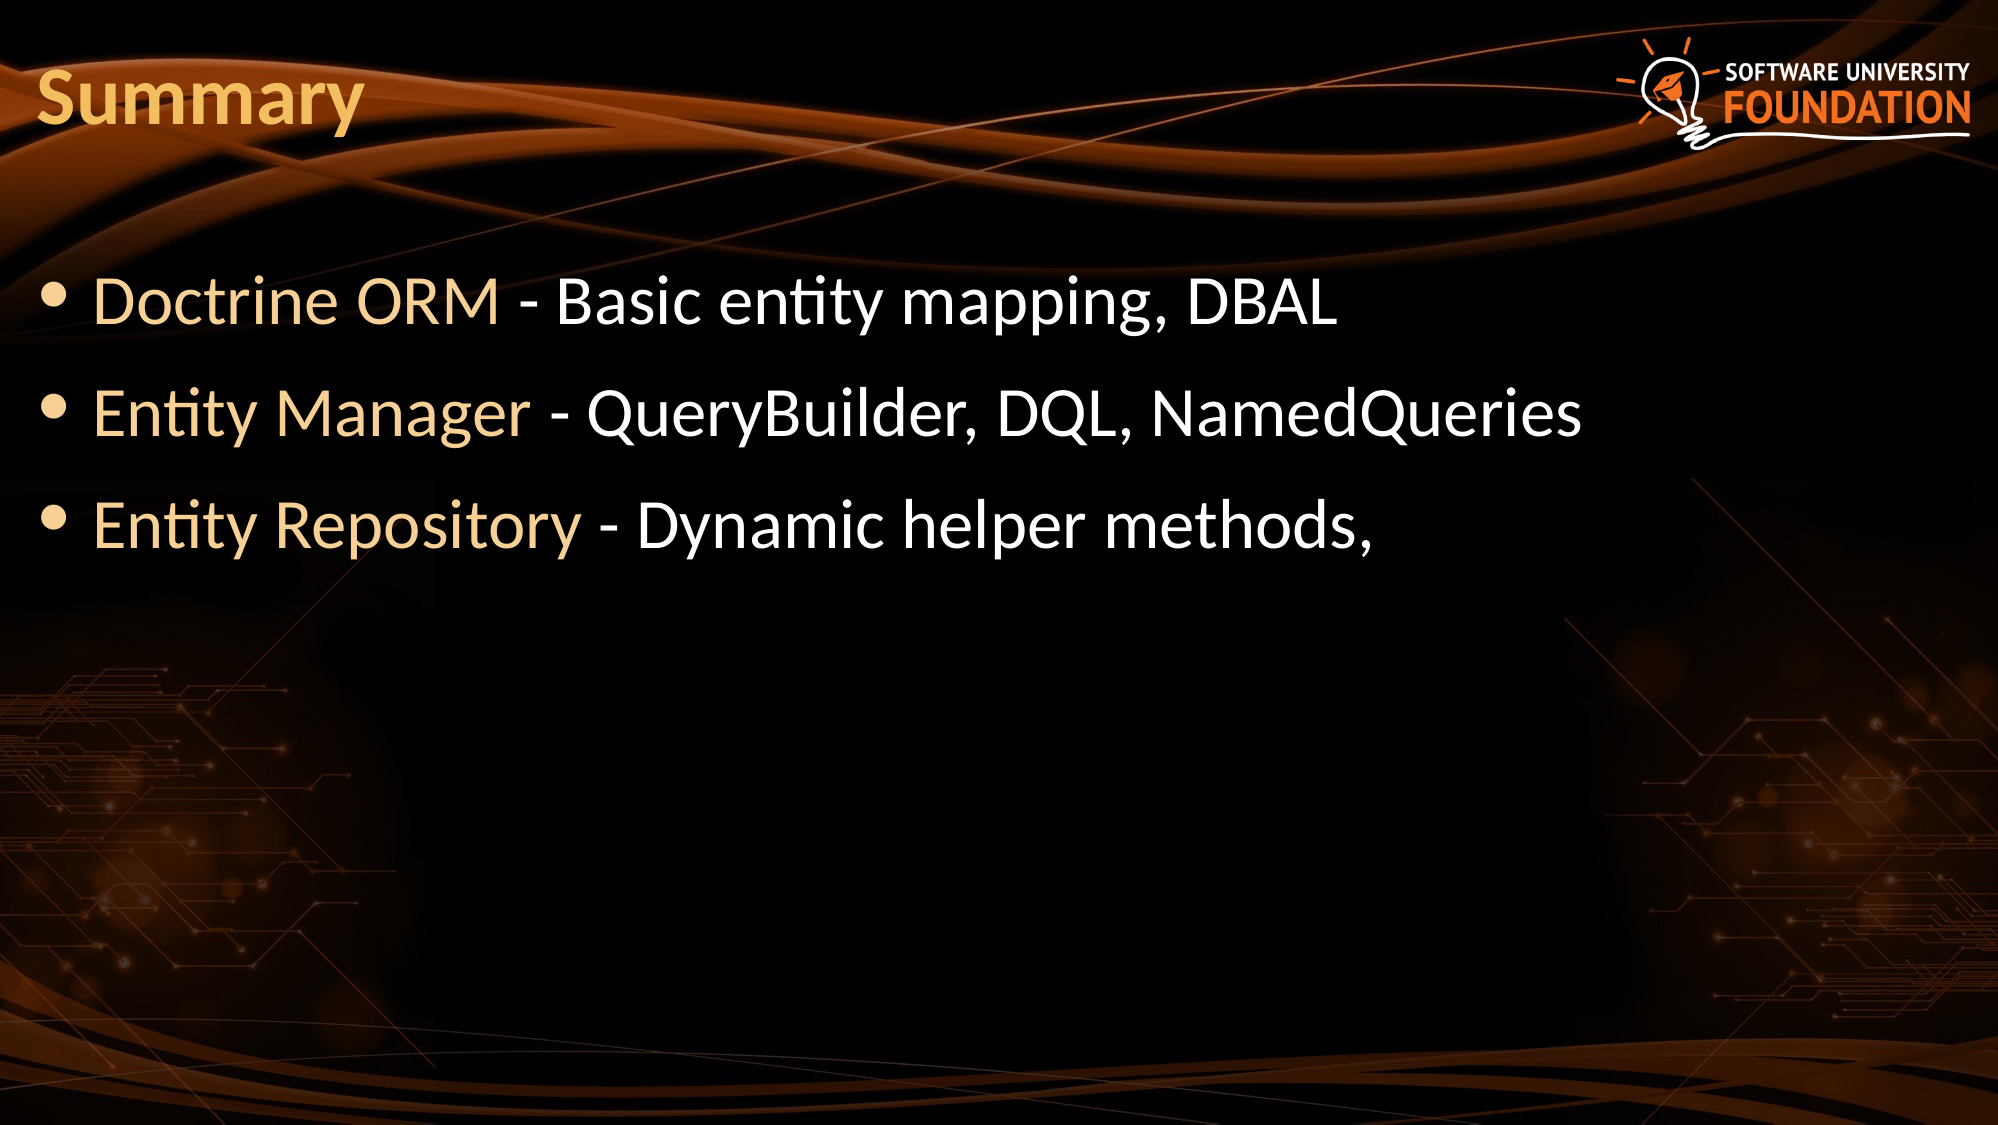

# Summary
Doctrine ORM - Basic entity mapping, DBAL
Entity Manager - QueryBuilder, DQL, NamedQueries
Entity Repository - Dynamic helper methods,